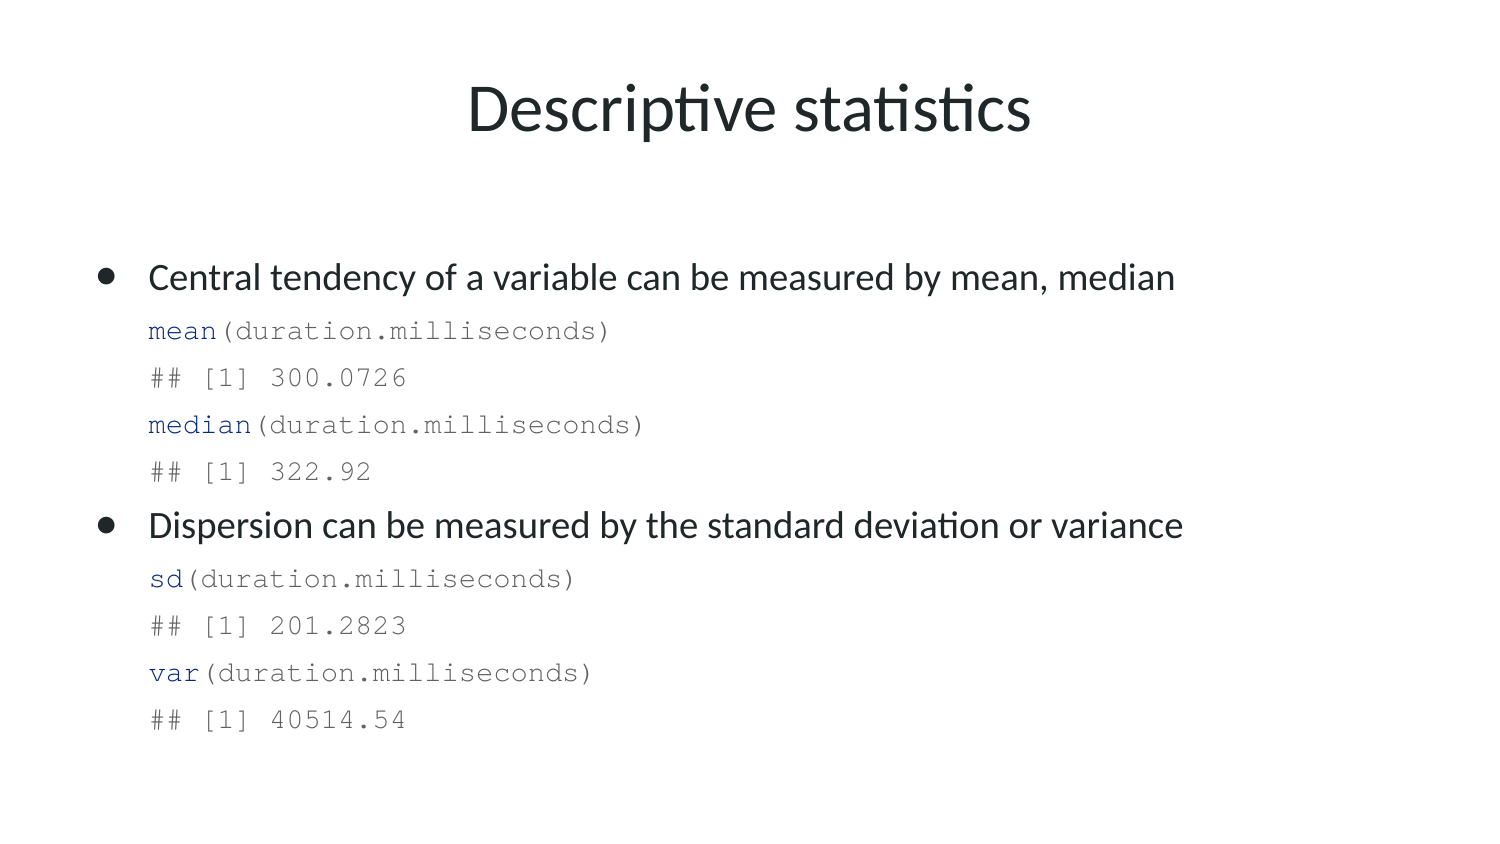

# Descriptive statistics

Central tendency of a variable can be measured by mean, median
mean(duration.milliseconds)
## [1] 300.0726
median(duration.milliseconds)
## [1] 322.92
Dispersion can be measured by the standard deviation or variance
sd(duration.milliseconds)
## [1] 201.2823
var(duration.milliseconds)
## [1] 40514.54